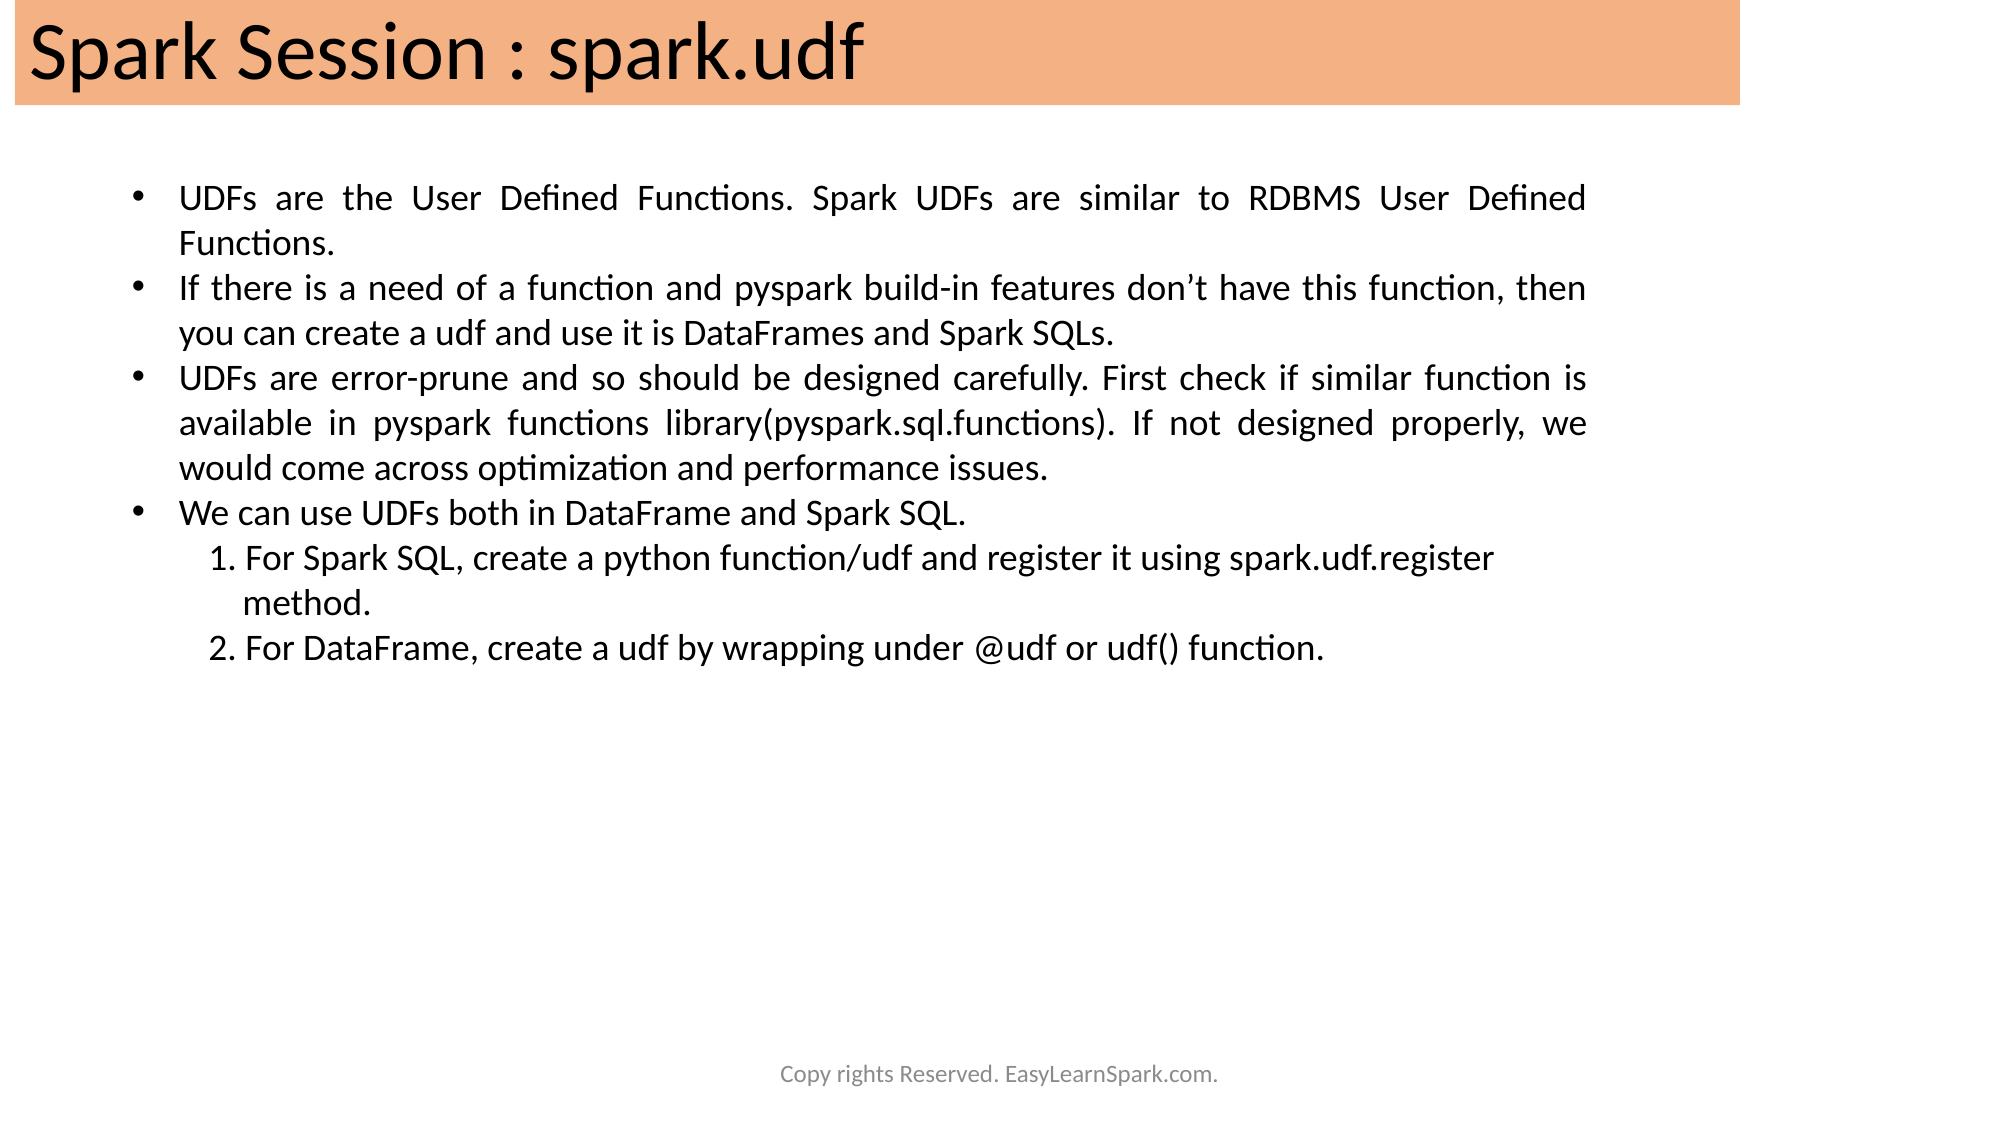

# Spark Session : spark.udf

UDFs are the User Defined Functions. Spark UDFs are similar to RDBMS User Defined Functions.
If there is a need of a function and pyspark build-in features don’t have this function, then you can create a udf and use it is DataFrames and Spark SQLs.
UDFs are error-prune and so should be designed carefully. First check if similar function is available in pyspark functions library(pyspark.sql.functions). If not designed properly, we would come across optimization and performance issues.
We can use UDFs both in DataFrame and Spark SQL.
         1. For Spark SQL, create a python function/udf and register it using spark.udf.register
             method.
         2. For DataFrame, create a udf by wrapping under @udf or udf() function.

Copy rights Reserved. EasyLearnSpark.com.